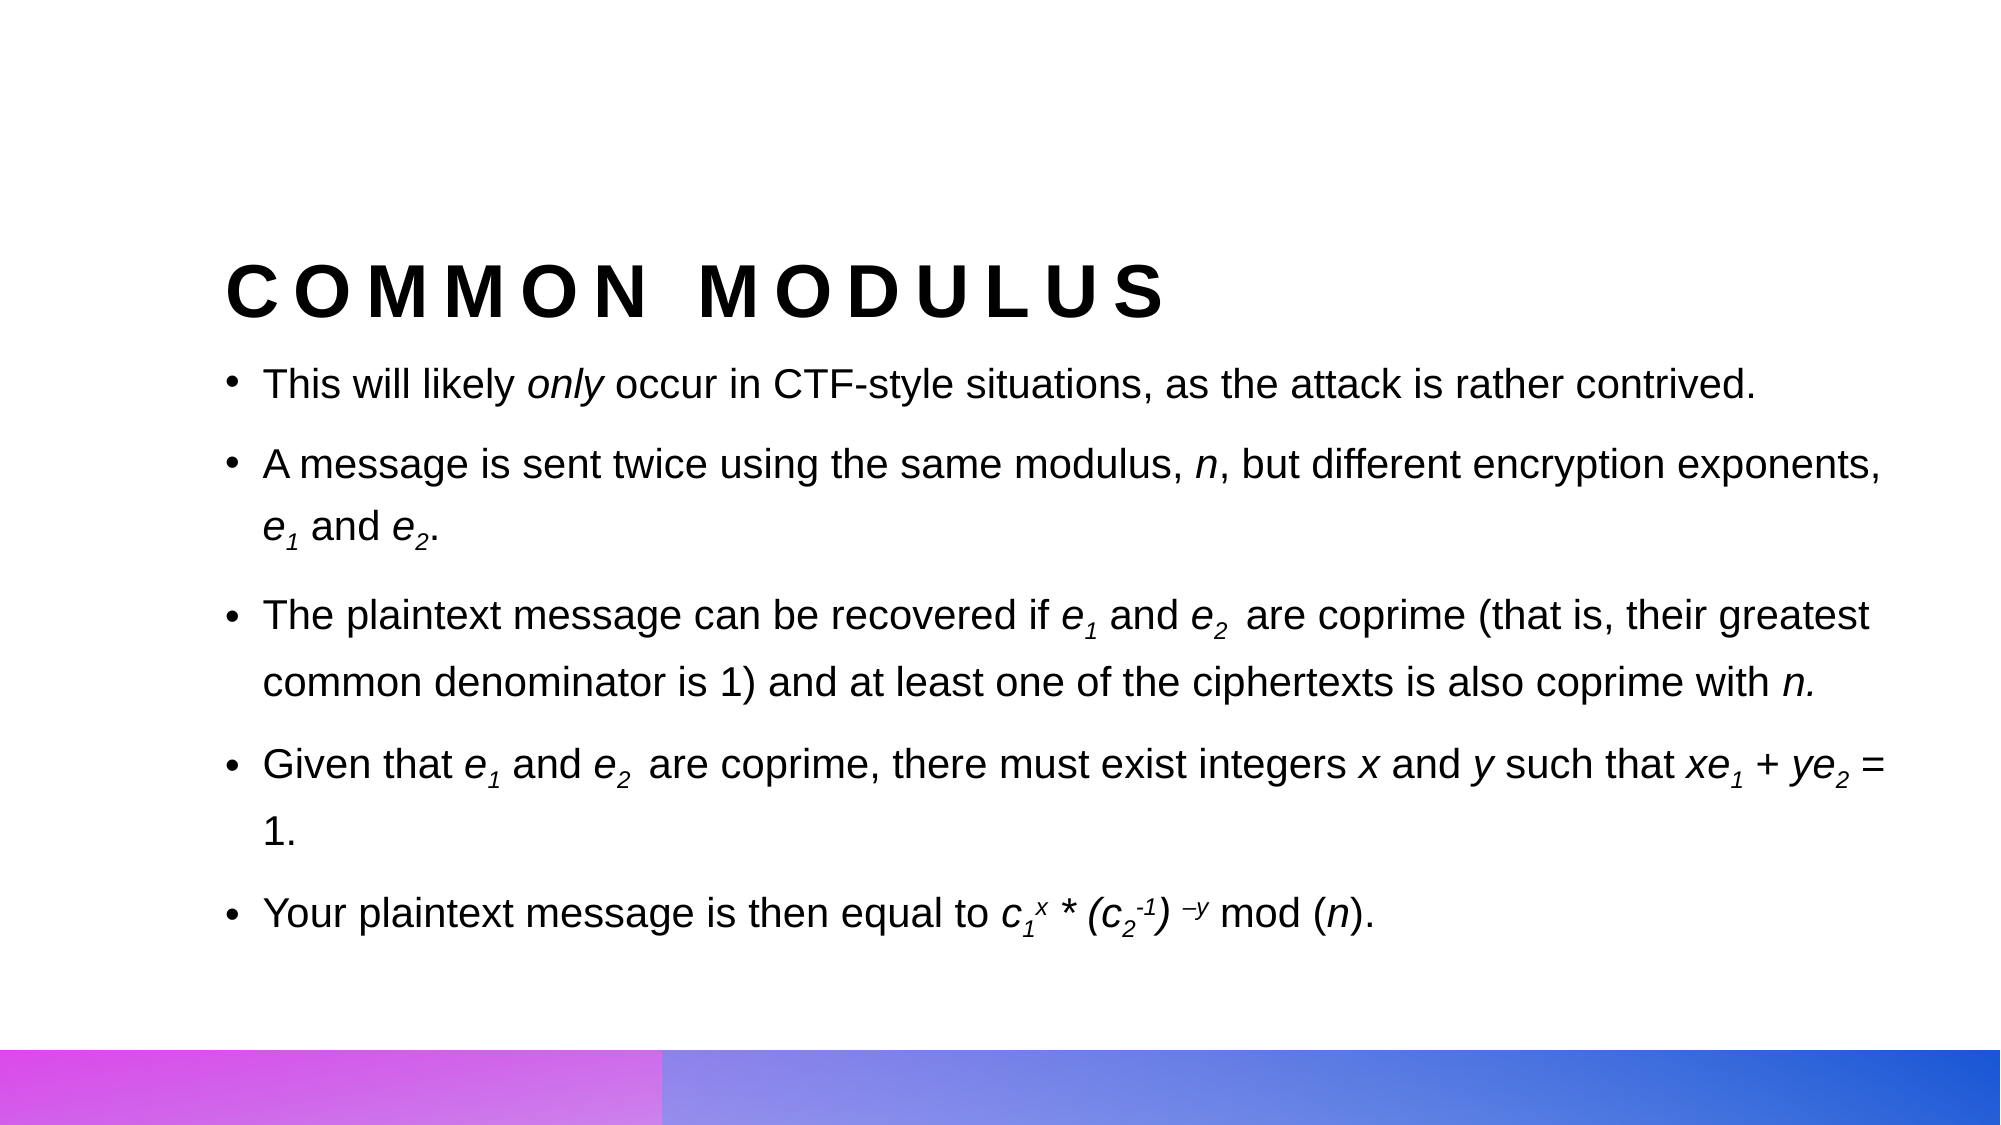

# Common modulus
This will likely only occur in CTF-style situations, as the attack is rather contrived.
A message is sent twice using the same modulus, n, but different encryption exponents, e1 and e2.
The plaintext message can be recovered if e1 and e2  are coprime (that is, their greatest common denominator is 1) and at least one of the ciphertexts is also coprime with n.
Given that e1 and e2  are coprime, there must exist integers x and y such that xe1 + ye2 = 1.
Your plaintext message is then equal to c1x * (c2-1) –y mod (n).